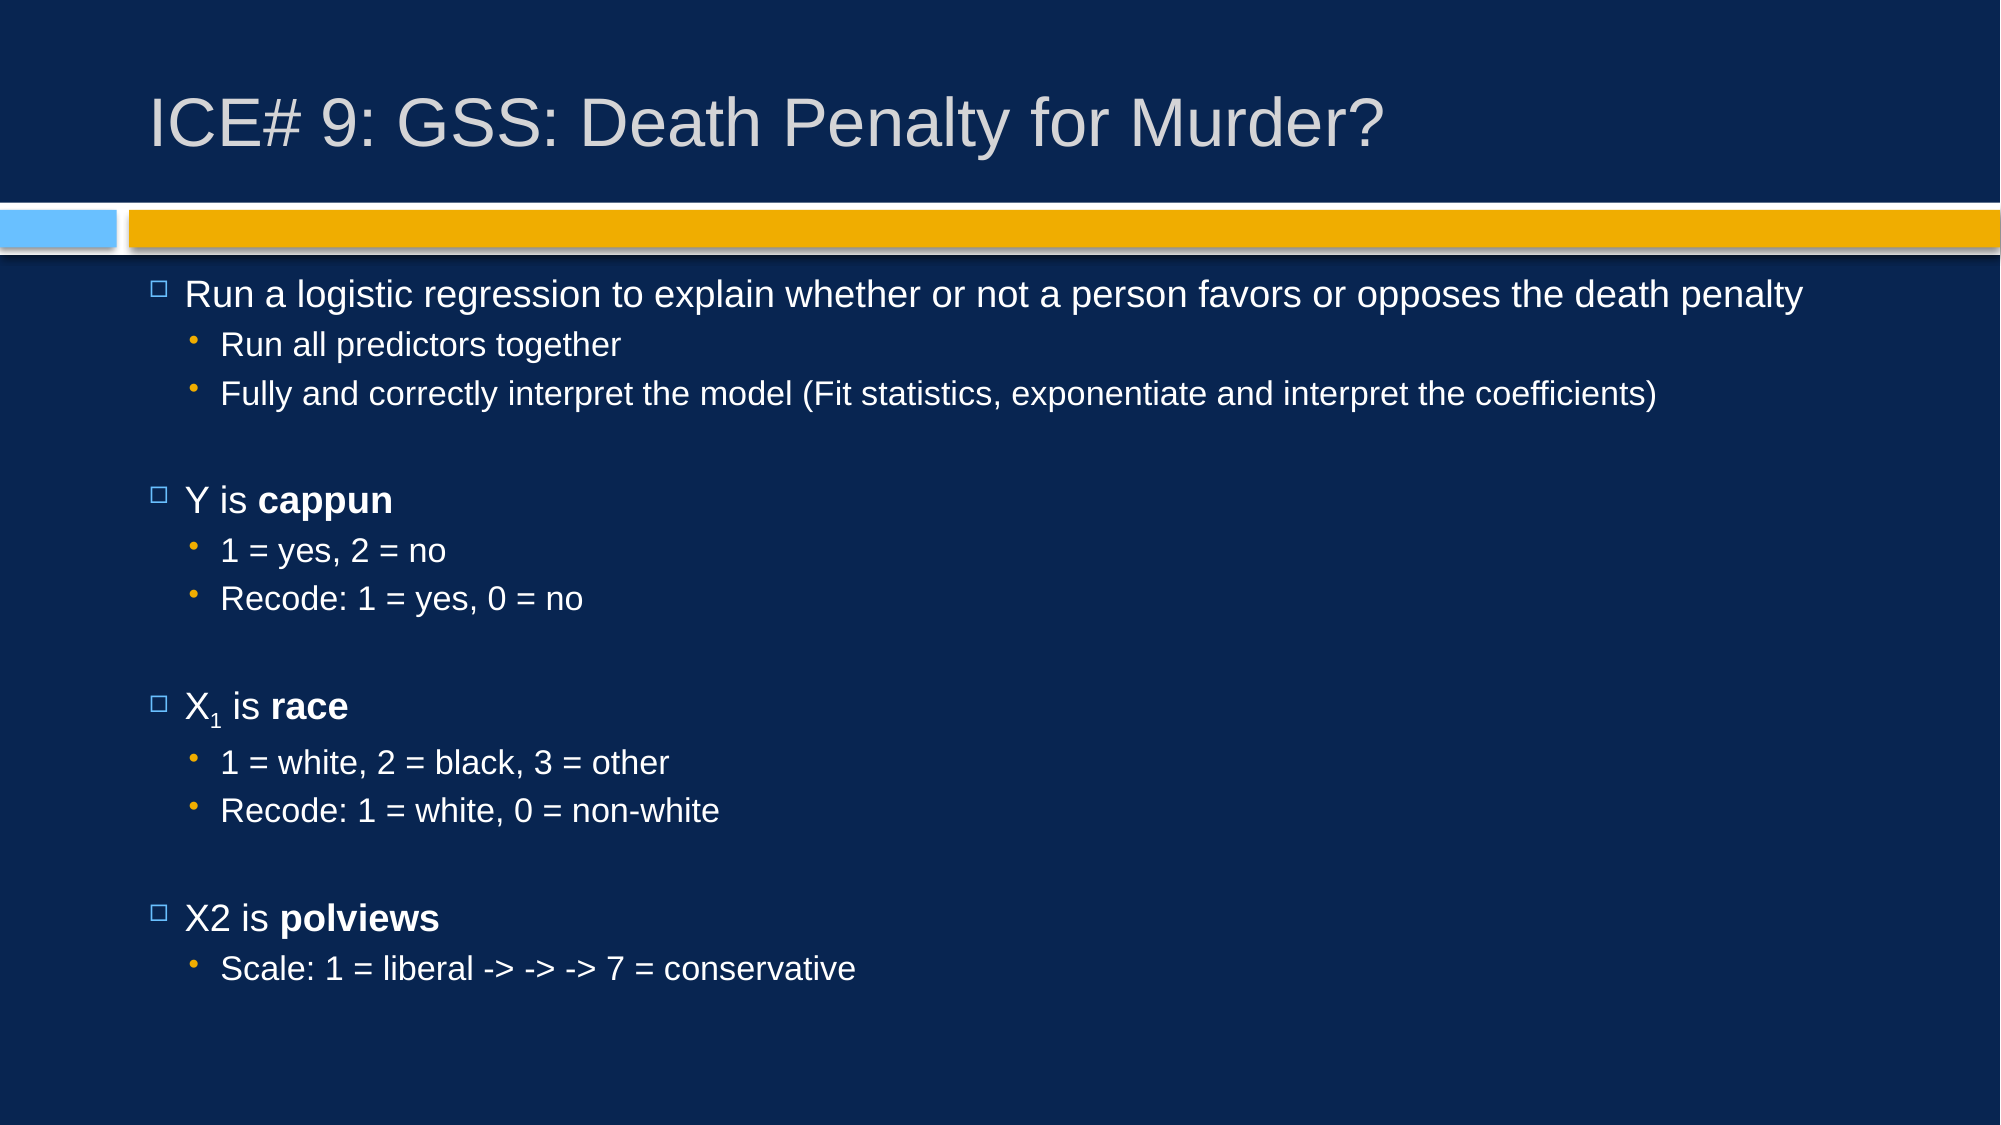

# ICE# 9: GSS: Death Penalty for Murder?
Run a logistic regression to explain whether or not a person favors or opposes the death penalty
Run all predictors together
Fully and correctly interpret the model (Fit statistics, exponentiate and interpret the coefficients)

Y is cappun
1 = yes, 2 = no
Recode: 1 = yes, 0 = no

X1 is race
1 = white, 2 = black, 3 = other
Recode: 1 = white, 0 = non-white

X2 is polviews
Scale: 1 = liberal -> -> -> 7 = conservative